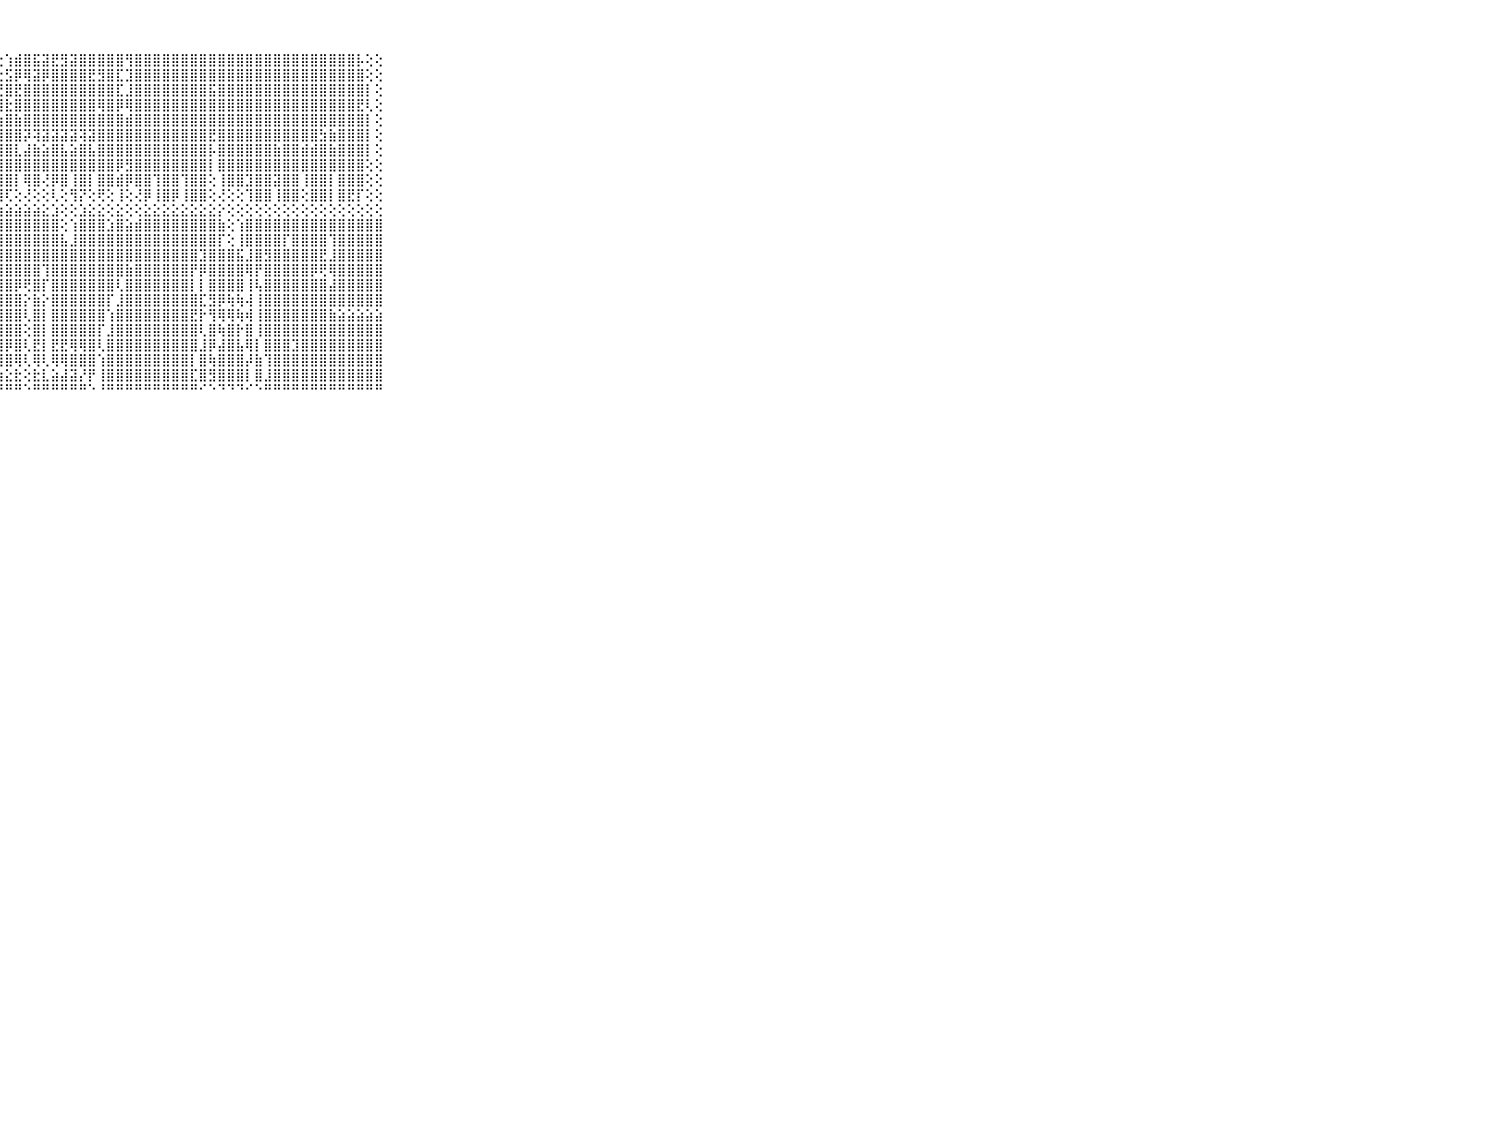

⠀⠀⠀⠀⠀⠀⠀⠀⠀⠀⠀⠀⠀⠀⠀⠀⠀⠀⠀⠀⠀⠀⠁⢁⠁⠀⠕⢕⢱⣾⣿⣯⣽⣟⣻⣽⣿⣿⣿⣿⣿⢻⣿⣿⣿⣿⣿⣿⣿⣿⣿⣿⣿⣿⣿⣿⣿⣿⣿⣿⣿⣿⣿⣿⣿⣿⡧⢕⢕⠀⠀⠀⠀⠀⠀⠀⠀⠀⠀⠀⠀
⠀⠀⠀⠀⠀⠀⠀⠀⠀⠀⠀⠀⠀⠀⠀⠀⠀⠀⠀⠀⠀⠀⢔⢕⢕⢐⢕⢕⣫⡿⢿⣽⡿⣿⣿⣿⣿⣟⣻⣿⣏⣹⣿⣿⣿⣿⣿⣿⣿⣿⣿⣿⣿⣿⣿⣿⣿⣿⣿⣿⣿⣿⣿⣿⣿⣿⣿⢕⢕⠀⠀⠀⠀⠀⠀⠀⠀⠀⠀⠀⠀
⠀⠀⠀⠀⠀⠀⠀⠀⠀⠀⠀⠀⠀⠀⠀⠀⠀⠀⠀⠀⠀⠀⢕⢕⢕⢕⢕⢜⣿⣟⣿⣿⣿⣿⣿⣿⣿⣿⣿⣿⣏⣸⣿⣿⣿⣿⣿⣿⣿⣿⣯⣿⣿⣿⣿⣿⣿⣿⣿⣿⣿⣿⣿⣿⣿⣿⣿⡇⢕⠀⠀⠀⠀⠀⠀⠀⠀⠀⠀⠀⠀
⠀⠀⠀⠀⠀⠀⠀⠀⠀⠀⠀⠀⠀⠀⠀⠀⠀⠀⠀⠀⠀⢄⢕⢕⢕⢕⢕⢸⣗⣿⣿⣿⣿⣿⣿⣿⣿⣿⢿⣿⡿⢿⣿⣿⣿⣿⣿⣿⣿⣿⣿⣿⣿⣿⣿⣿⣿⣿⣿⣿⣿⣿⣿⣿⣿⣿⣟⢇⢕⠀⠀⠀⠀⠀⠀⠀⠀⠀⠀⠀⠀
⠀⠀⠀⠀⠀⠀⠀⠀⠀⠀⠀⠀⠀⠀⠀⠀⠀⠀⠀⠀⠀⢕⢕⢕⢕⢕⢕⢱⣿⣷⣿⣿⣿⣿⣿⣿⣿⣿⣿⣿⣿⣾⣿⣿⣿⣿⣿⣿⣿⣿⣿⣿⣿⣿⣿⣿⣿⣿⣿⣿⣿⣿⣿⣿⣿⣿⣿⡇⢕⠀⠀⠀⠀⠀⠀⠀⠀⠀⠀⠀⠀
⠀⠀⠀⠀⠀⠀⠀⠀⠀⠀⠀⠀⠀⠀⠀⠀⠀⠀⠀⠀⠀⢕⢕⢕⢕⢕⢕⢸⣿⣿⡽⢽⣽⣽⣽⣽⢽⣽⣿⣿⣿⣿⣿⣿⣿⣿⣿⣿⣿⣿⣟⣿⣿⣿⣿⣿⣿⣿⣿⣿⣿⣿⣳⣷⣿⣿⣿⡇⢕⠀⠀⠀⠀⠀⠀⠀⠀⠀⠀⠀⠀
⠀⠀⠀⠀⠀⠀⠀⠀⠀⠀⠀⠀⠀⠀⠀⠀⠀⠀⠀⠀⠀⢕⢕⢕⢕⢕⢕⢸⣿⣇⣼⣷⣵⣿⣧⣵⣿⣧⣿⣿⣿⣿⣿⣿⣿⣿⣿⣿⣿⣿⡧⣿⣿⣿⣿⣿⣿⣷⣿⣿⣾⣾⣿⣷⣿⣿⣿⡇⢕⠀⠀⠀⠀⠀⠀⠀⠀⠀⠀⠀⠀
⠀⠀⠀⠀⠀⠀⠀⠀⠀⠀⠀⠀⠀⠀⠀⠀⠀⠀⠀⢀⢔⢕⢕⢕⢕⢕⢕⢸⣿⣿⣿⣿⣿⣿⣿⣿⣿⣿⣿⣿⡿⣻⣿⣿⣿⣿⣿⣿⣿⣿⡇⣿⣿⣿⣿⣿⣿⣿⣿⣿⣿⣿⣿⣿⣿⣿⣿⢕⢕⠀⠀⠀⠀⠀⠀⠀⠀⠀⠀⠀⠀
⠀⠀⠀⠀⠀⠀⠀⠀⠀⠀⠀⠀⠀⠀⠀⠀⠀⢀⢄⢕⢕⢕⢕⢕⢕⢕⢕⢸⣿⡇⢿⣿⢜⡿⣿⢸⣿⡇⣿⣿⣾⡿⣿⣿⢹⣿⣿⢹⣿⣿⢕⢸⣿⣿⣹⣿⣿⣽⣿⣿⢸⣿⣿⡇⣿⣿⣿⢕⢕⠀⠀⠀⠀⠀⠀⠀⠀⠀⠀⠀⠀
⠀⠀⠀⠀⠀⠀⠀⠀⠀⠀⠀⠀⠀⠀⠀⠀⠀⠑⢕⢕⢕⢻⢕⡕⢕⢕⢕⢸⢏⢕⢜⢕⢕⢇⢕⢻⡝⢕⢟⢕⢸⢕⢜⡿⢸⣿⡿⢸⣿⣿⢕⢜⢕⢕⢹⣿⣿⢸⣿⣿⢕⣿⣿⡇⣿⣟⡏⢕⢕⠀⠀⠀⠀⠀⠀⠀⠀⠀⠀⠀⠀
⠀⠀⠀⠀⠀⠀⠀⠀⠀⠀⠀⣴⣴⣴⣤⣤⣤⣤⣥⣥⣵⣵⣵⣵⣵⣵⣵⣵⣵⣵⣵⣵⣕⣱⢕⢕⣱⣕⣕⢕⣕⢕⢕⣕⣕⣕⣕⣕⣕⣕⣕⡕⢕⢕⢕⢕⢕⢕⢕⢕⢕⢕⢕⢕⢕⢕⢕⢕⢕⠀⠀⠀⠀⠀⠀⠀⠀⠀⠀⠀⠀
⠀⠀⠀⠀⠀⠀⠀⠀⠀⠀⠀⣿⣿⣿⣿⣿⣿⣿⣿⣿⣿⣿⣿⣿⣿⣿⣿⣿⣿⣿⣿⣿⣿⣿⢕⢱⣿⣿⣿⣱⣿⣵⣾⣿⣿⣿⣿⣿⣿⣿⣿⣷⢕⢱⣿⣿⣿⣿⣿⣿⣿⣿⣿⣿⣿⣿⣿⣿⣿⠀⠀⠀⠀⠀⠀⠀⠀⠀⠀⠀⠀
⠀⠀⠀⠀⠀⠀⠀⠀⠀⠀⠀⣿⣏⢻⣿⡏⣿⣿⣿⣿⡿⢿⣿⣿⣿⣿⣿⣿⣿⣿⣿⣿⣿⣿⣧⣸⣿⣿⣿⣿⣿⣿⣿⣿⣿⣿⣿⣿⣿⣿⣿⡏⢕⢸⣿⣿⣿⣿⡏⣿⣿⣿⣿⢹⣿⣿⣿⣿⣿⠀⠀⠀⠀⠀⠀⠀⠀⠀⠀⠀⠀
⠀⠀⠀⠀⠀⠀⠀⠀⠀⠀⠀⢍⢝⢜⣟⣇⣿⣿⣿⣿⣷⣿⣿⣿⣿⣿⣿⣿⣿⣿⣿⣿⣿⣿⣿⣿⣿⣿⣿⣿⣿⣿⣿⣿⣿⣿⣿⣿⣿⣹⣿⣿⣿⣯⣸⣿⣻⣿⣿⣿⣿⣿⣟⣸⣿⣿⣿⣿⣿⠀⠀⠀⠀⠀⠀⠀⠀⠀⠀⠀⠀
⠀⠀⠀⠀⠀⠀⠀⠀⠀⠀⠀⣕⣕⣕⣝⣵⣿⣿⣿⣿⣿⣿⣿⣿⢿⣿⣿⣿⣿⣿⣿⣿⢹⣿⣿⣿⣿⣿⣿⣿⣿⣷⣿⣿⣿⣿⣿⣿⡟⡿⣿⣿⣿⣿⢿⡟⣿⣿⣿⣿⣿⡿⢟⢿⣿⣿⣿⣿⣿⠀⠀⠀⠀⠀⠀⠀⠀⠀⠀⠀⠀
⠀⠀⠀⠀⠀⠀⠀⠀⠀⠀⠀⣿⣿⣿⣿⣿⣿⣿⣿⣿⣿⣿⡿⢿⢜⣿⣿⣿⣿⡿⢟⣿⡏⣿⣿⣿⣿⣿⣿⣿⢇⣿⣿⣿⣿⣿⣿⣿⡇⡇⣿⣿⣿⣿⢸⢧⣿⣿⣿⣿⣿⣿⣿⣼⣿⣿⣿⣿⣿⠀⠀⠀⠀⠀⠀⠀⠀⠀⠀⠀⠀
⠀⠀⠀⠀⠀⠀⠀⠀⠀⠀⠀⣿⣿⣿⣿⣿⣿⣿⣿⣿⣿⣿⣿⣿⡇⣿⣿⣿⣿⣿⡕⣷⡕⣿⣿⣿⣿⣿⣿⡏⣸⣿⣿⣿⣿⣿⣿⣿⣿⣏⣻⡿⢷⢷⢼⢸⣿⣿⣿⣿⣿⣿⣿⣿⣿⣿⣿⣿⣿⠀⠀⠀⠀⠀⠀⠀⠀⠀⠀⠀⠀
⠀⠀⠀⠀⠀⠀⠀⠀⠀⠀⠀⣿⣿⣿⣿⣿⣿⣿⣿⣿⣿⣿⣿⣿⡇⣿⣿⣿⣿⣿⢇⣿⡇⣿⣿⣿⣿⣿⣿⢱⣿⣿⣿⣿⣿⣿⣿⣿⣟⡗⢻⢿⢿⢷⢾⢸⣿⣿⣿⣿⣿⣿⣿⣷⣵⣵⣵⣵⣵⠀⠀⠀⠀⠀⠀⠀⠀⠀⠀⠀⠀
⠀⠀⠀⠀⠀⠀⠀⠀⠀⠀⠀⣿⣿⣿⣿⡿⢟⣿⣿⣿⣿⣿⣿⣿⡇⢻⣿⣿⣿⣿⢕⣿⡇⣿⣿⣿⣿⣿⡏⣸⣿⣿⣿⣿⣿⣿⣿⣿⣿⢇⣿⢷⣿⡗⣿⢸⣿⣿⣿⣿⣿⣿⣿⣿⣿⣿⣿⣿⣿⠀⠀⠀⠀⠀⠀⠀⠀⠀⠀⠀⠀
⠀⠀⠀⠀⠀⠀⠀⠀⠀⠀⠀⢟⢻⣿⣿⣿⣣⣿⣿⣿⣿⣿⣿⣿⡇⢸⣿⣿⡿⣿⢇⣟⡇⣟⣟⢿⢿⣿⢇⣿⣿⣿⣿⣿⣿⣿⣿⣿⣿⣸⡿⣼⣿⣧⢿⡇⣿⣿⣿⣹⣿⣿⣿⣿⣿⣿⣿⣿⣿⠀⠀⠀⠀⠀⠀⠀⠀⠀⠀⠀⠀
⠀⠀⠀⠀⠀⠀⠀⠀⠀⠀⠀⢕⣼⣿⣿⣿⣿⣿⣿⣿⣿⣿⣿⣿⡧⢸⣿⣿⣿⢿⢇⢿⢇⢿⢿⣿⣿⣿⢱⣿⣿⣿⣿⣿⣿⣿⣿⣿⡇⣿⢷⣿⣿⣿⡼⣷⢹⣿⣿⣿⣿⣿⣿⣿⣿⣿⣿⣿⣿⠀⠀⠀⠀⠀⠀⠀⠀⠀⠀⠀⠀
⠀⠀⠀⠀⠀⠀⠀⠀⠀⠀⠀⣿⣿⣿⣿⣿⣿⣿⣿⣿⣿⣿⣿⣿⡿⢸⣮⣵⣕⣗⢕⣗⣇⣵⣼⣽⡜⡟⢸⣿⣿⣿⣿⣿⣿⣿⣿⣿⣏⣿⣻⣿⣿⣿⡇⣿⣸⣿⣿⣿⣿⣿⣿⣿⣿⣿⣿⣿⣿⠀⠀⠀⠀⠀⠀⠀⠀⠀⠀⠀⠀
⠀⠀⠀⠀⠀⠀⠀⠀⠀⠀⠀⠛⠛⠛⠛⠛⠛⠛⠛⠛⠛⠛⠛⠛⠛⠛⠛⠛⠛⠛⠑⠛⠛⠛⠛⠛⠛⠑⠘⠛⠛⠛⠛⠛⠛⠛⠛⠛⠛⠊⠑⠙⠙⠙⠊⠑⠛⠛⠛⠛⠛⠛⠛⠛⠛⠛⠛⠛⠛⠀⠀⠀⠀⠀⠀⠀⠀⠀⠀⠀⠀